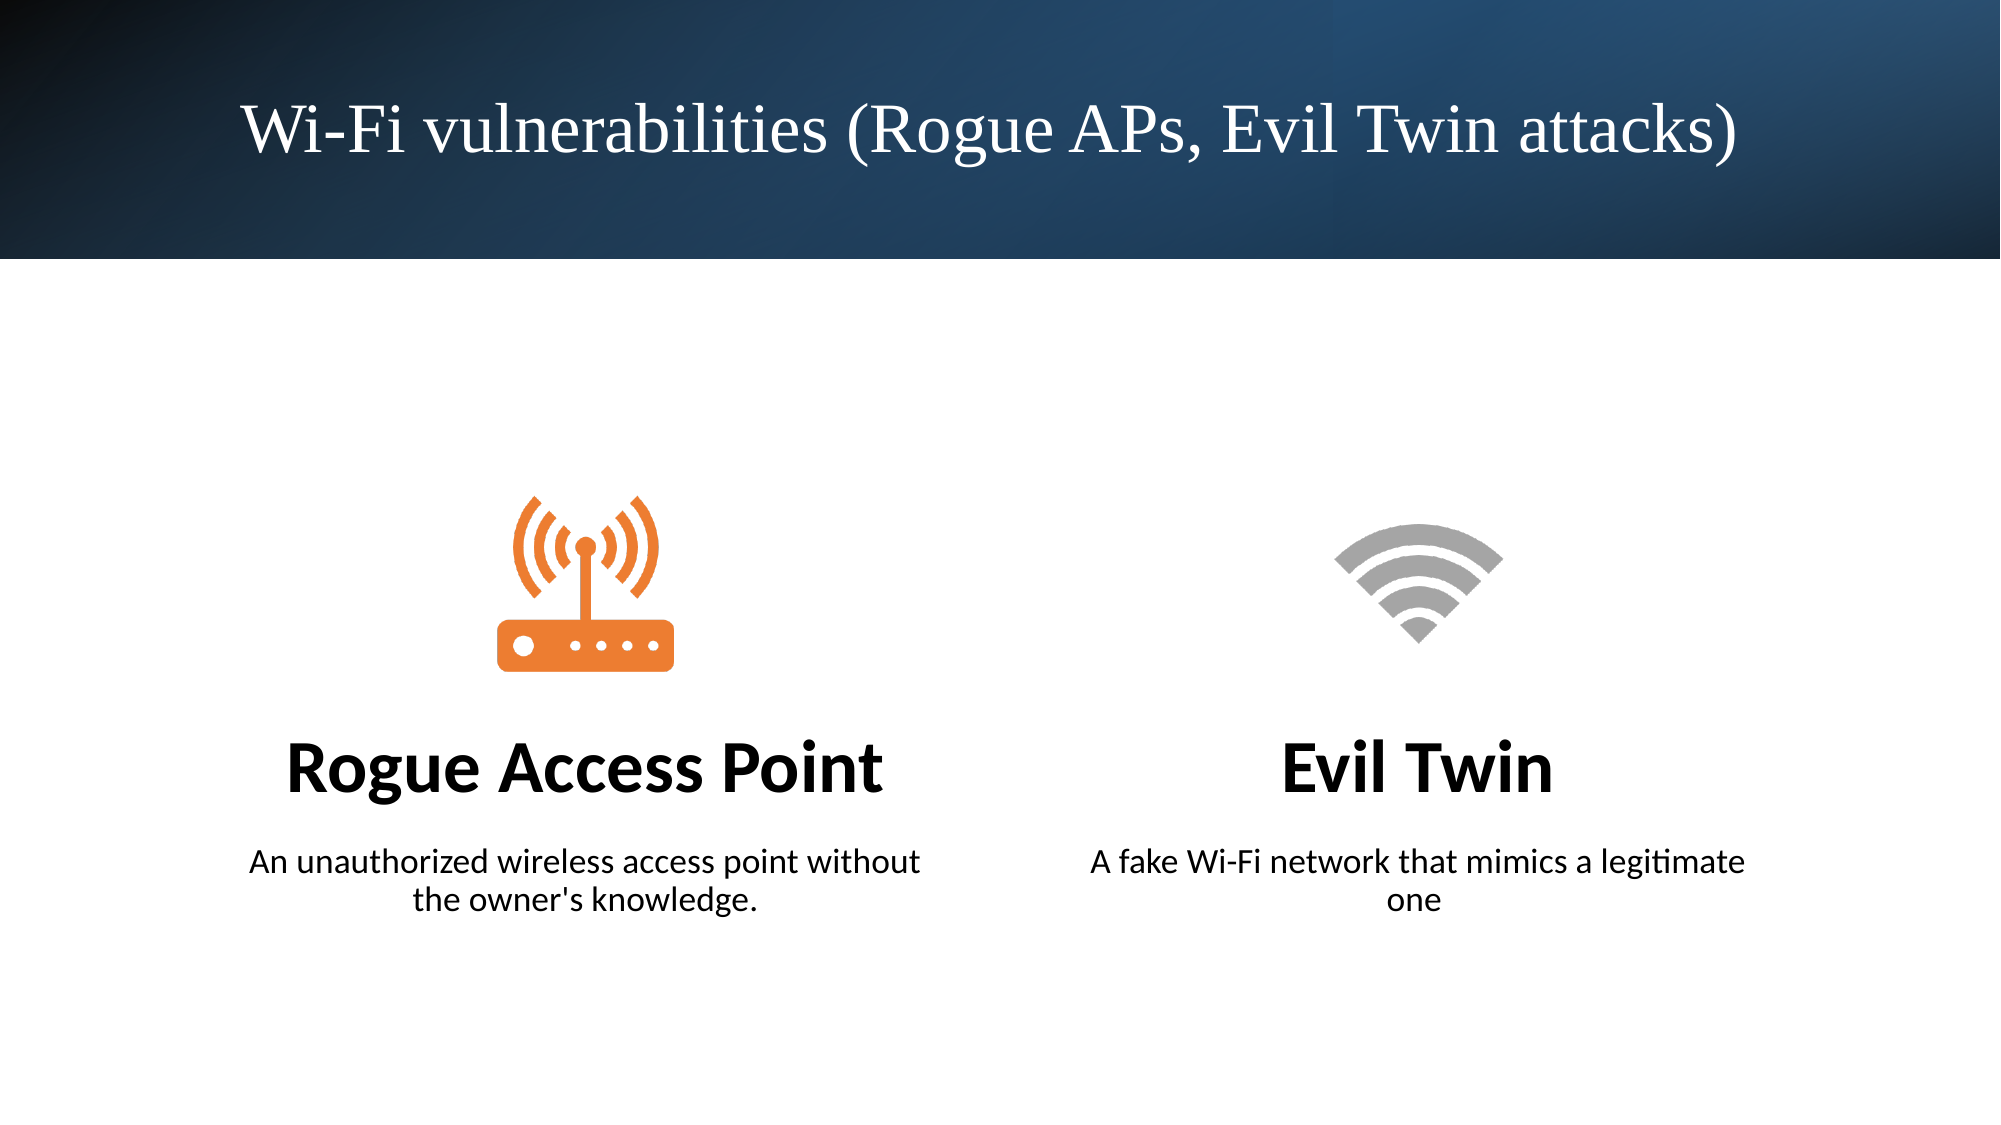

# Wi-Fi vulnerabilities (Rogue APs, Evil Twin attacks)
Rogue Access Point
An unauthorized wireless access point without the owner's knowledge.
Evil Twin
A fake Wi-Fi network that mimics a legitimate one